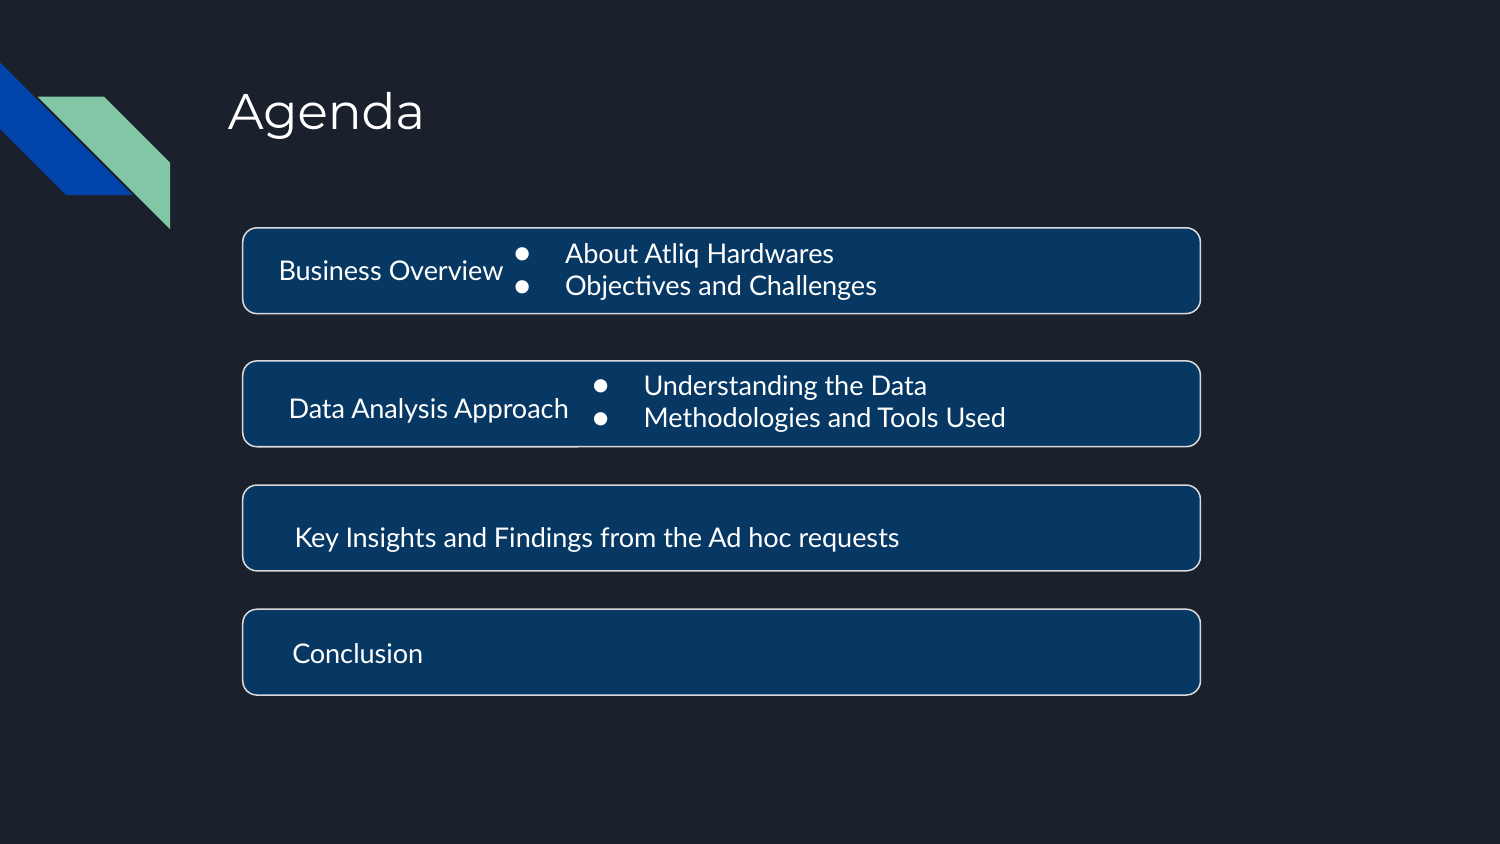

# Agenda
About Atliq Hardwares
Objectives and Challenges

Business Overview
Understanding the Data
Methodologies and Tools Used

Data Analysis Approach

Key Insights and Findings from the Ad hoc requests

Conclusion